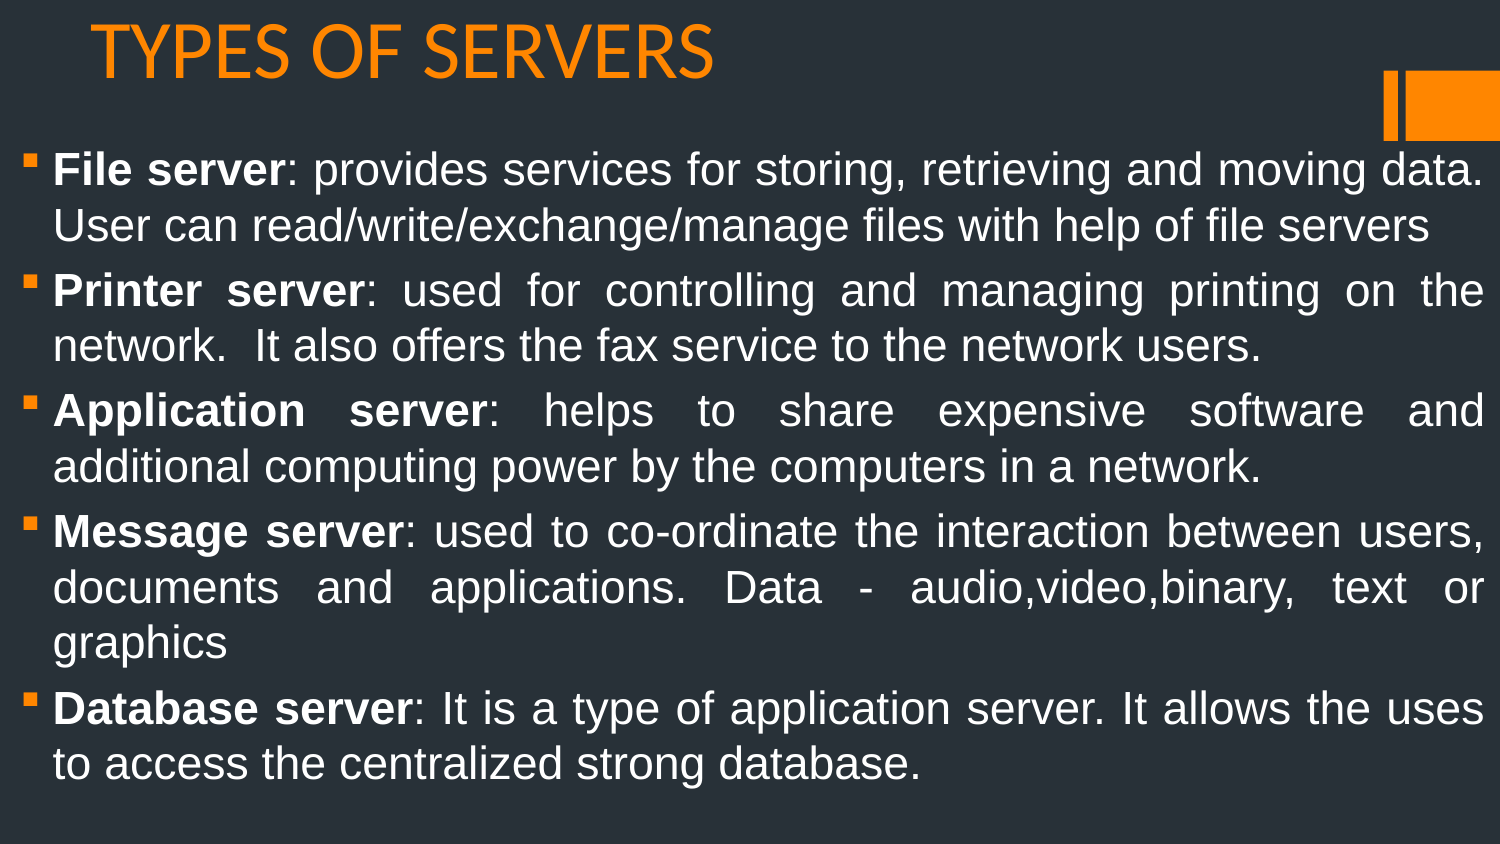

# TYPES OF SERVERS
File server: provides services for storing, retrieving and moving data. User can read/write/exchange/manage files with help of file servers
Printer server: used for controlling and managing printing on the network.  It also offers the fax service to the network users.
Application server: helps to share expensive software and additional computing power by the computers in a network.
Message server: used to co-ordinate the interaction between users, documents and applications. Data - audio,video,binary, text or graphics
Database server: It is a type of application server. It allows the uses to access the centralized strong database.